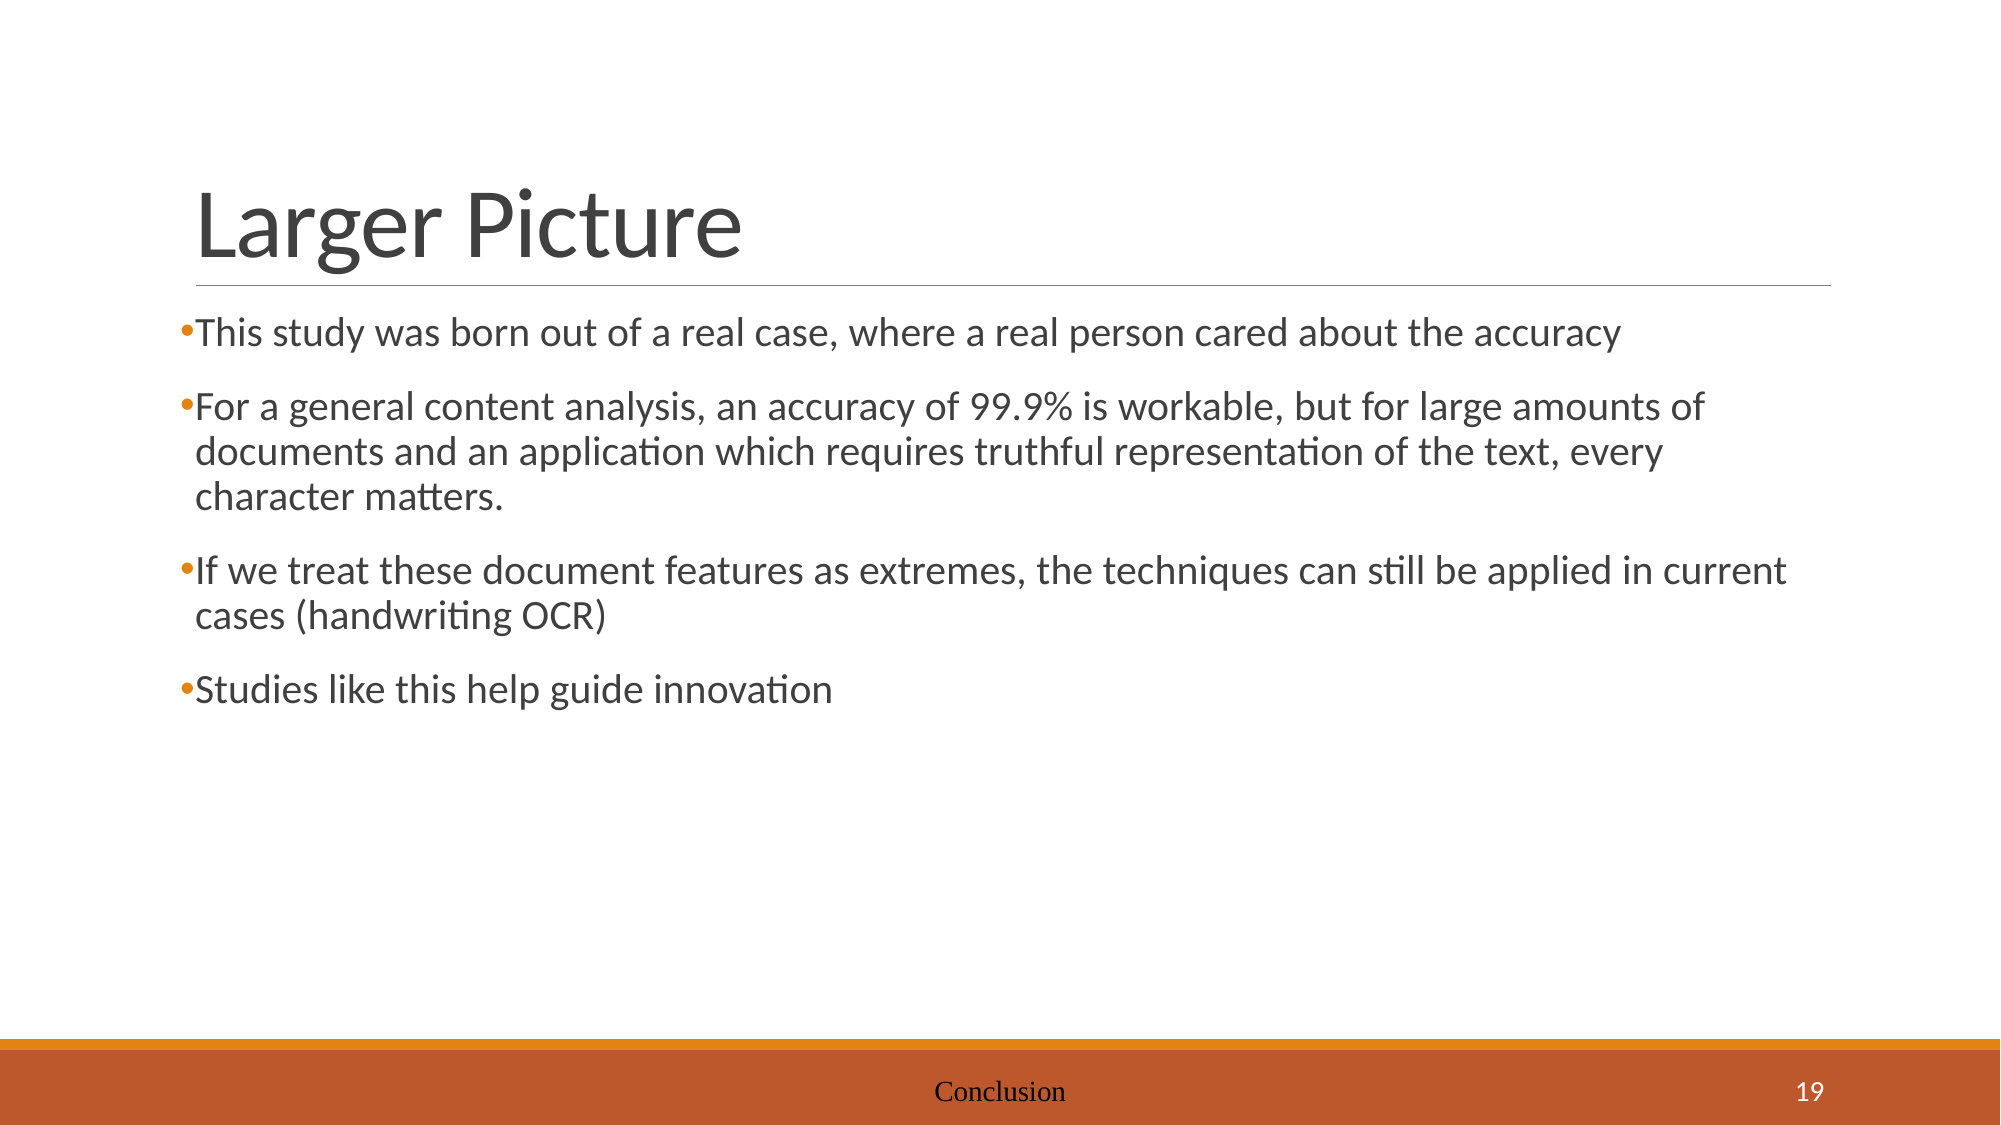

# Larger Picture
This study was born out of a real case, where a real person cared about the accuracy
For a general content analysis, an accuracy of 99.9% is workable, but for large amounts of documents and an application which requires truthful representation of the text, every character matters.
If we treat these document features as extremes, the techniques can still be applied in current cases (handwriting OCR)
Studies like this help guide innovation
Conclusion
19